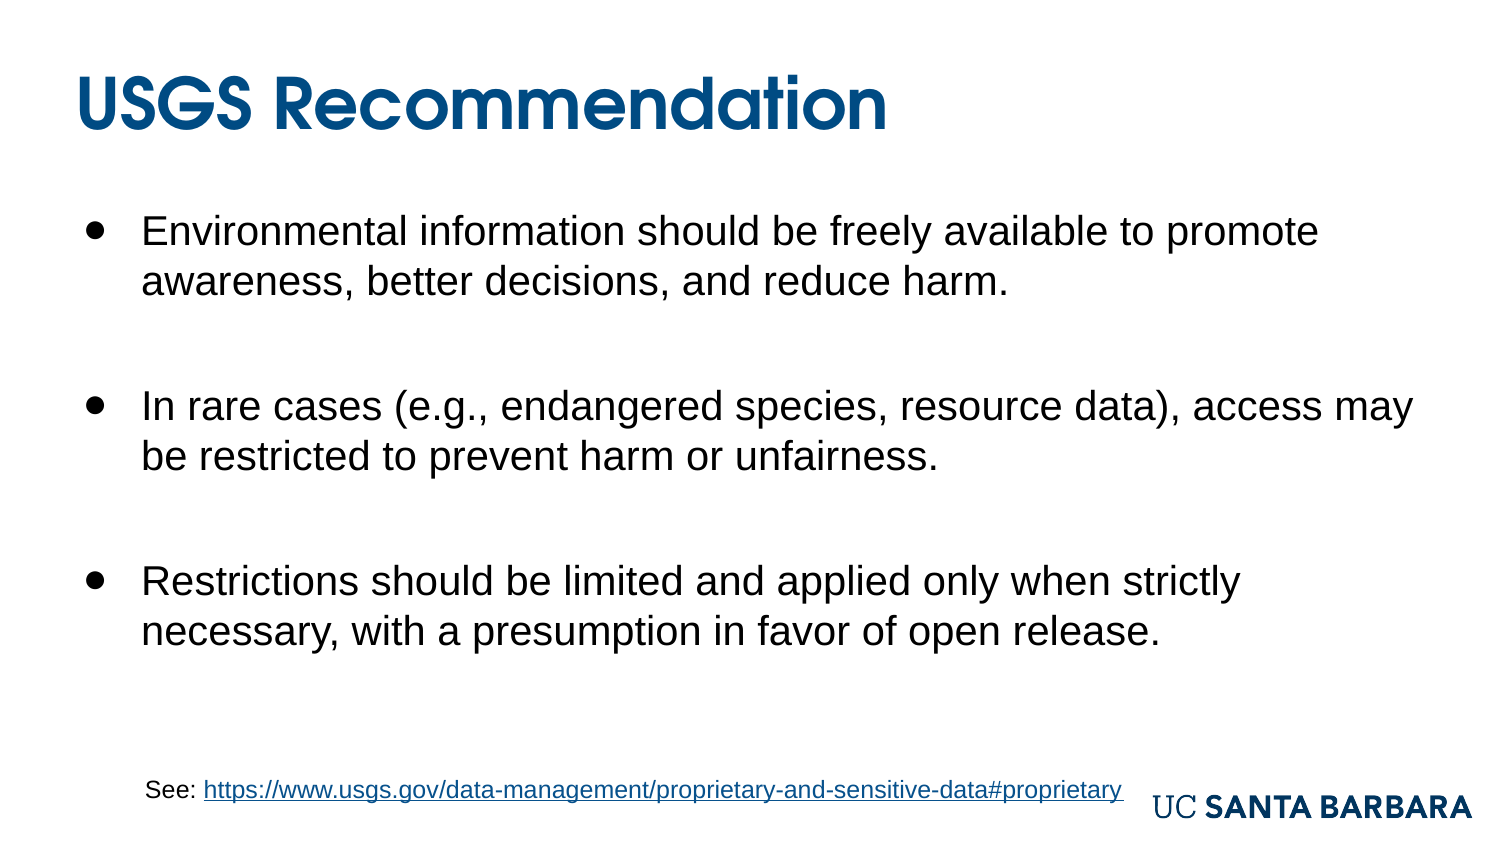

USGS Recommendation

Environmental information should be freely available to promote awareness, better decisions, and reduce harm.
In rare cases (e.g., endangered species, resource data), access may be restricted to prevent harm or unfairness.
Restrictions should be limited and applied only when strictly necessary, with a presumption in favor of open release.
See: https://www.usgs.gov/data-management/proprietary-and-sensitive-data#proprietary